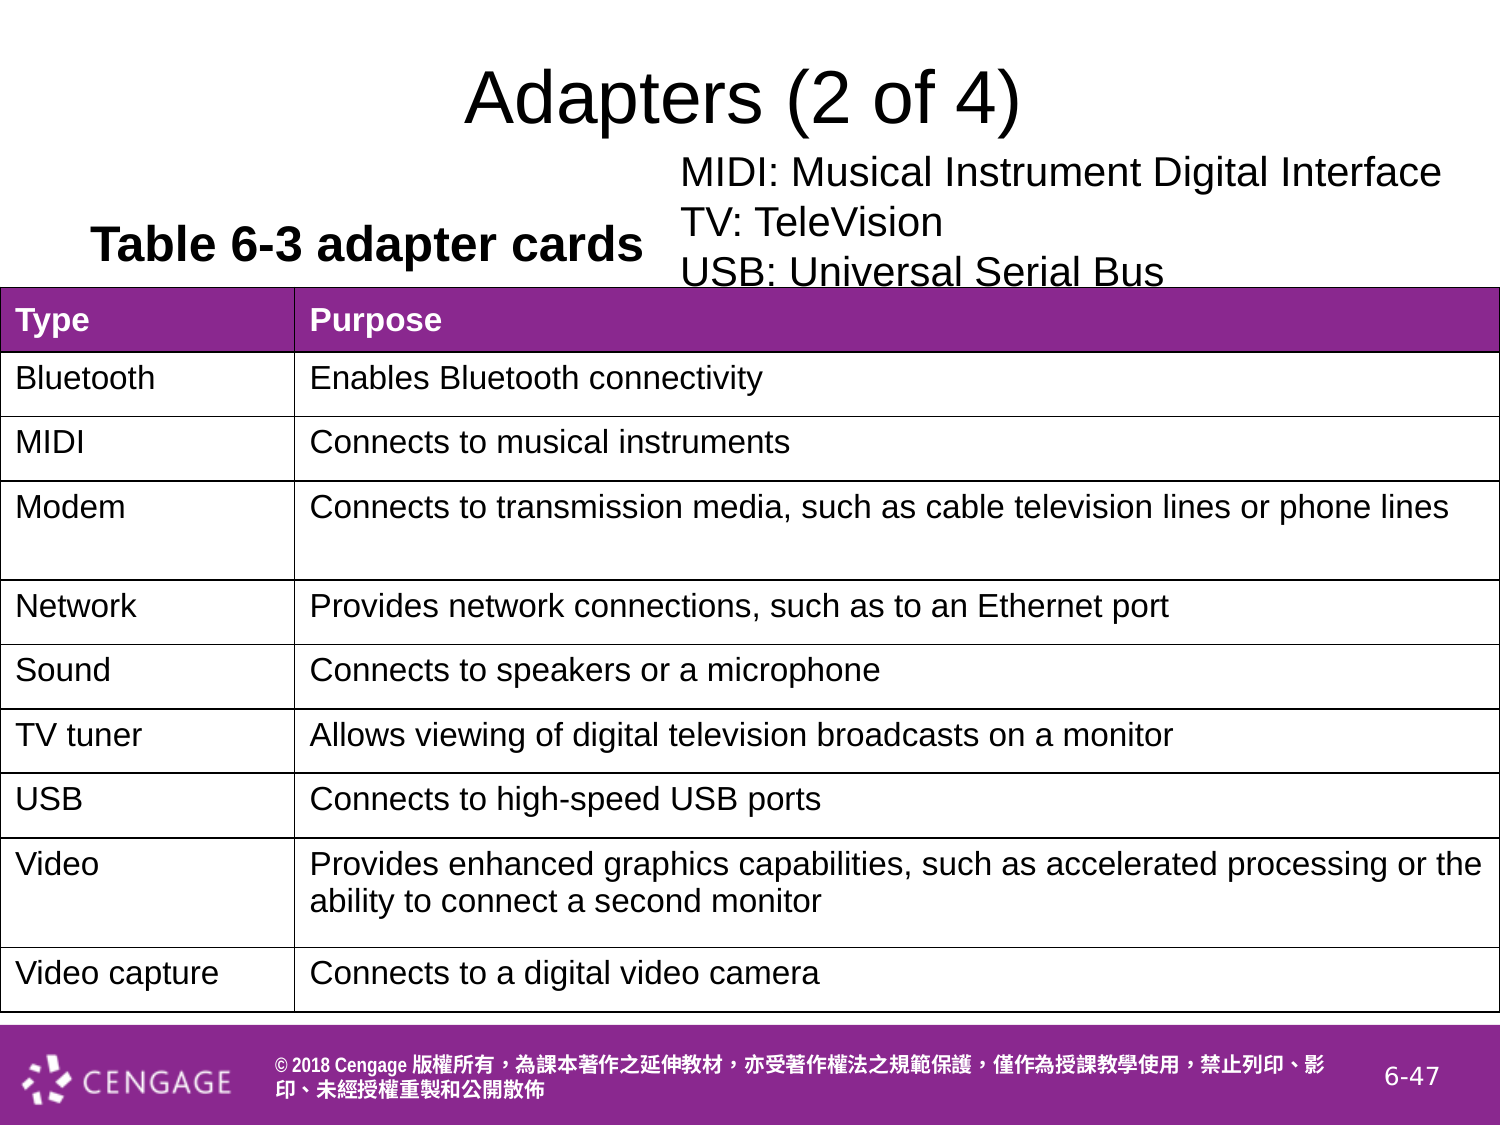

# Adapters (2 of 4)
MIDI: Musical Instrument Digital Interface
TV: TeleVision
USB: Universal Serial Bus
Table 6-3 adapter cards
| Type | Purpose |
| --- | --- |
| Bluetooth | Enables Bluetooth connectivity |
| MIDI | Connects to musical instruments |
| Modem | Connects to transmission media, such as cable television lines or phone lines |
| Network | Provides network connections, such as to an Ethernet port |
| Sound | Connects to speakers or a microphone |
| TV tuner | Allows viewing of digital television broadcasts on a monitor |
| USB | Connects to high-speed USB ports |
| Video | Provides enhanced graphics capabilities, such as accelerated processing or the ability to connect a second monitor |
| Video capture | Connects to a digital video camera |